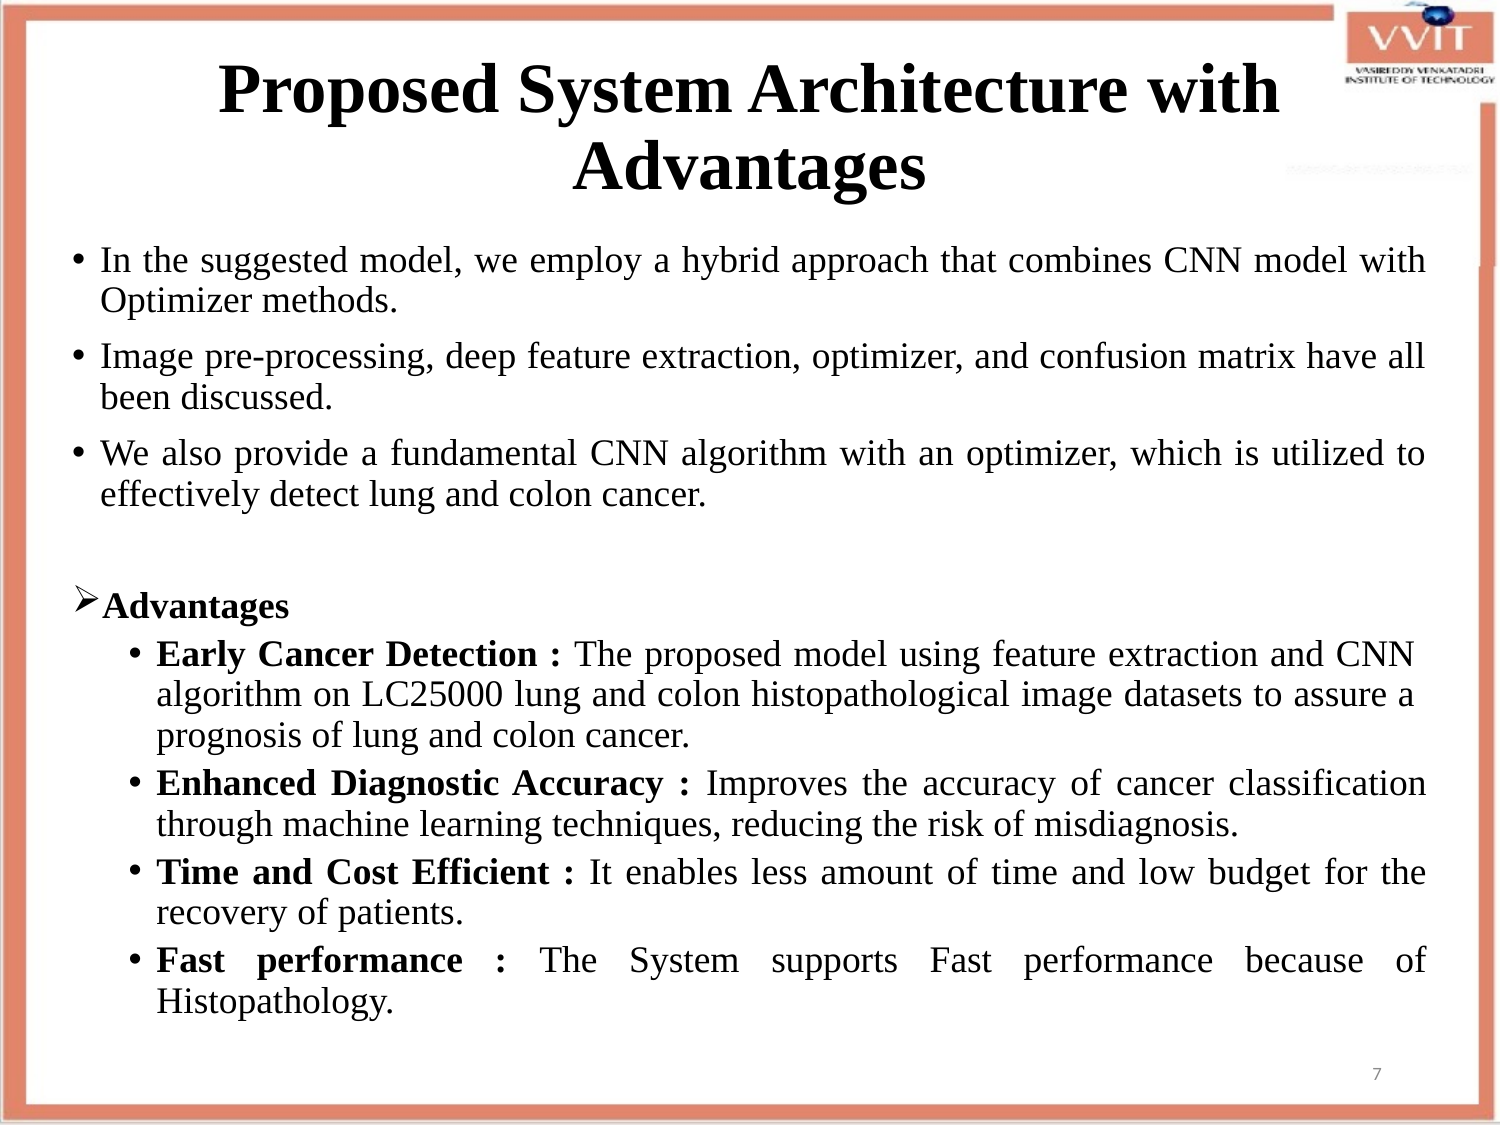

# Proposed System Architecture with Advantages
In the suggested model, we employ a hybrid approach that combines CNN model with Optimizer methods.
Image pre-processing, deep feature extraction, optimizer, and confusion matrix have all been discussed.
We also provide a fundamental CNN algorithm with an optimizer, which is utilized to effectively detect lung and colon cancer.

Advantages
Early Cancer Detection : The proposed model using feature extraction and CNN  algorithm on LC25000 lung and colon histopathological image datasets to assure a  prognosis of lung and colon cancer.
Enhanced Diagnostic Accuracy : Improves the accuracy of cancer classification through machine learning techniques, reducing the risk of misdiagnosis.
Time and Cost Efficient : It enables less amount of time and low budget for the recovery of patients.
Fast performance : The System supports Fast performance because of Histopathology.

7